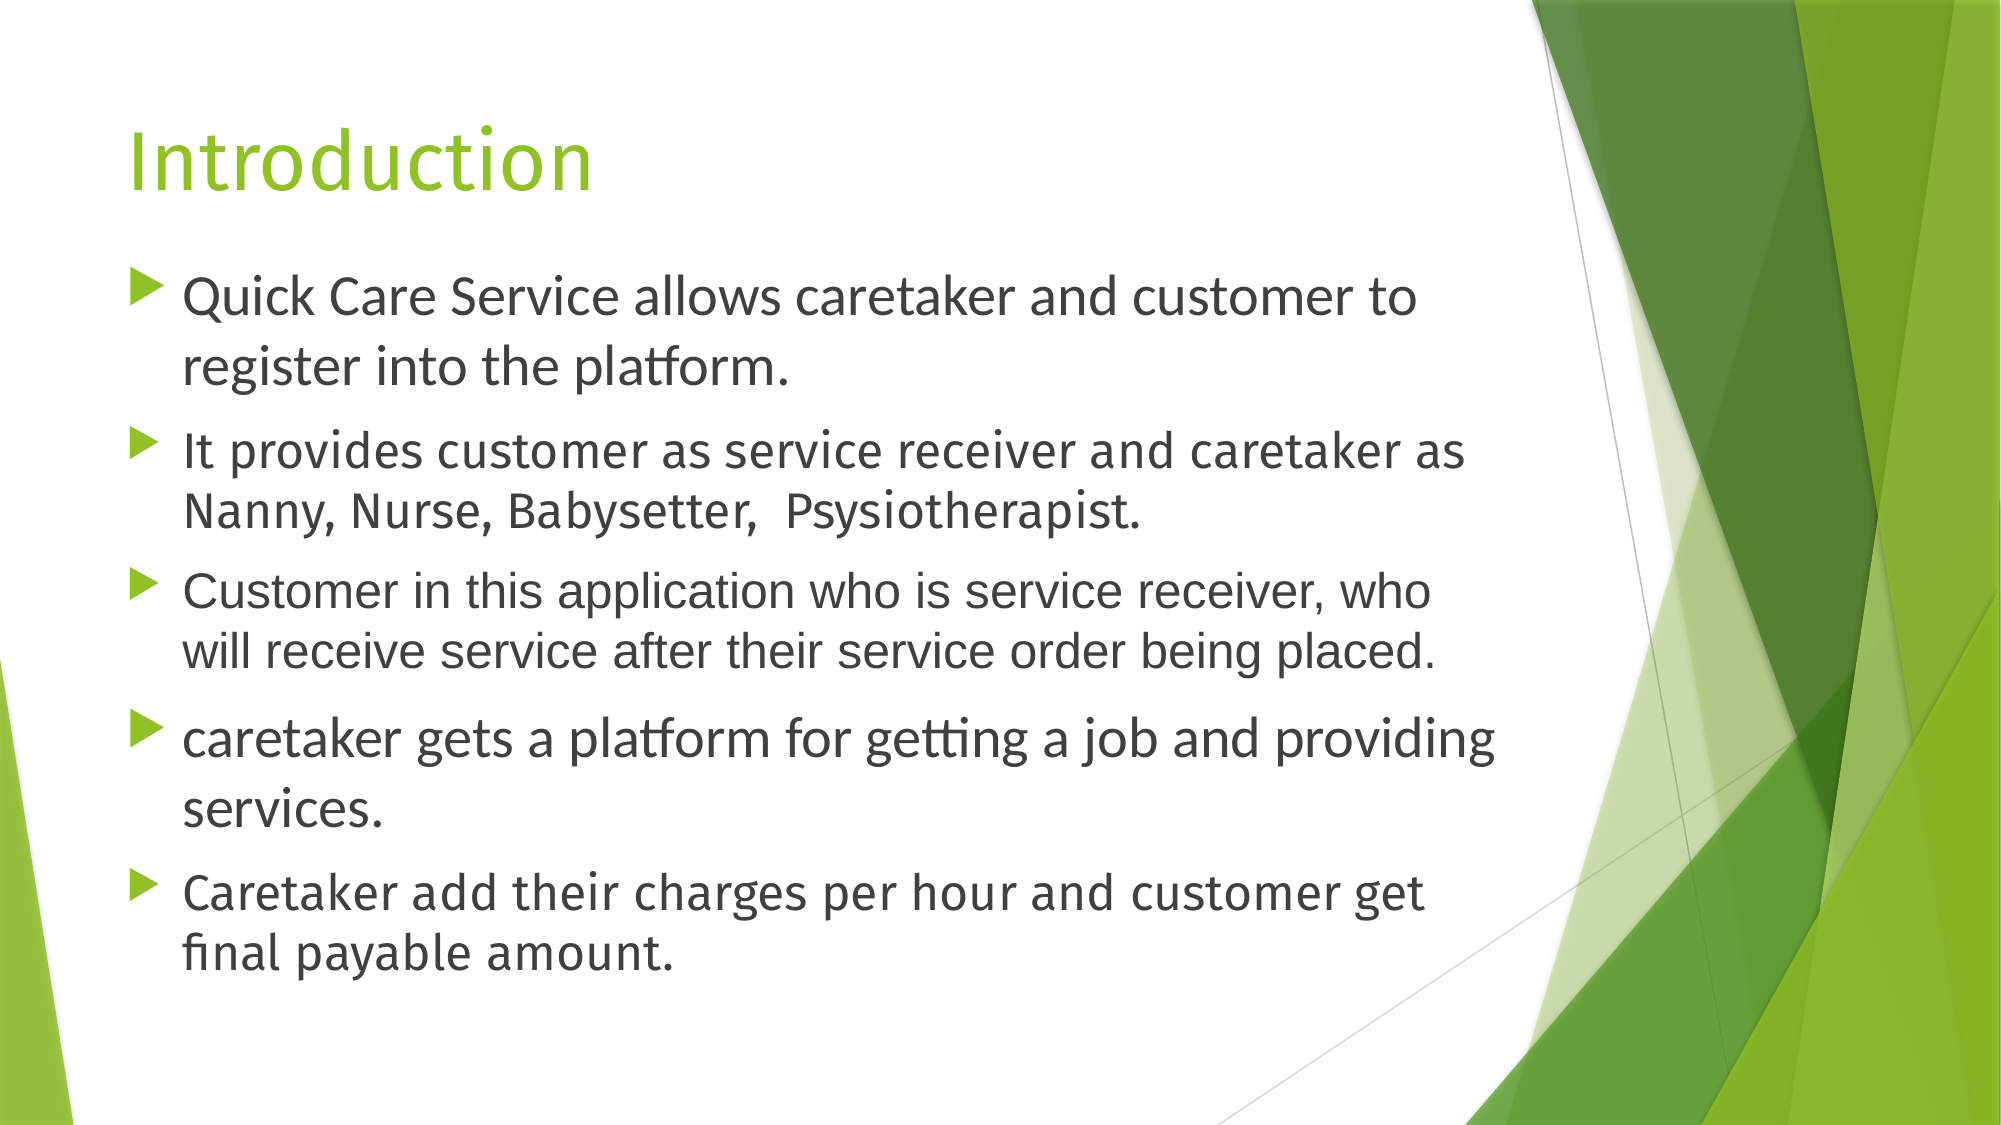

# Introduction
Quick Care Service allows caretaker and customer to register into the platform.
It provides customer as service receiver and caretaker as Nanny, Nurse, Babysetter,  Psysiotherapist.
Customer in this application who is service receiver, who will receive service after their service order being placed.
caretaker gets a platform for getting a job and providing services.
Caretaker add their charges per hour and customer get final payable amount.